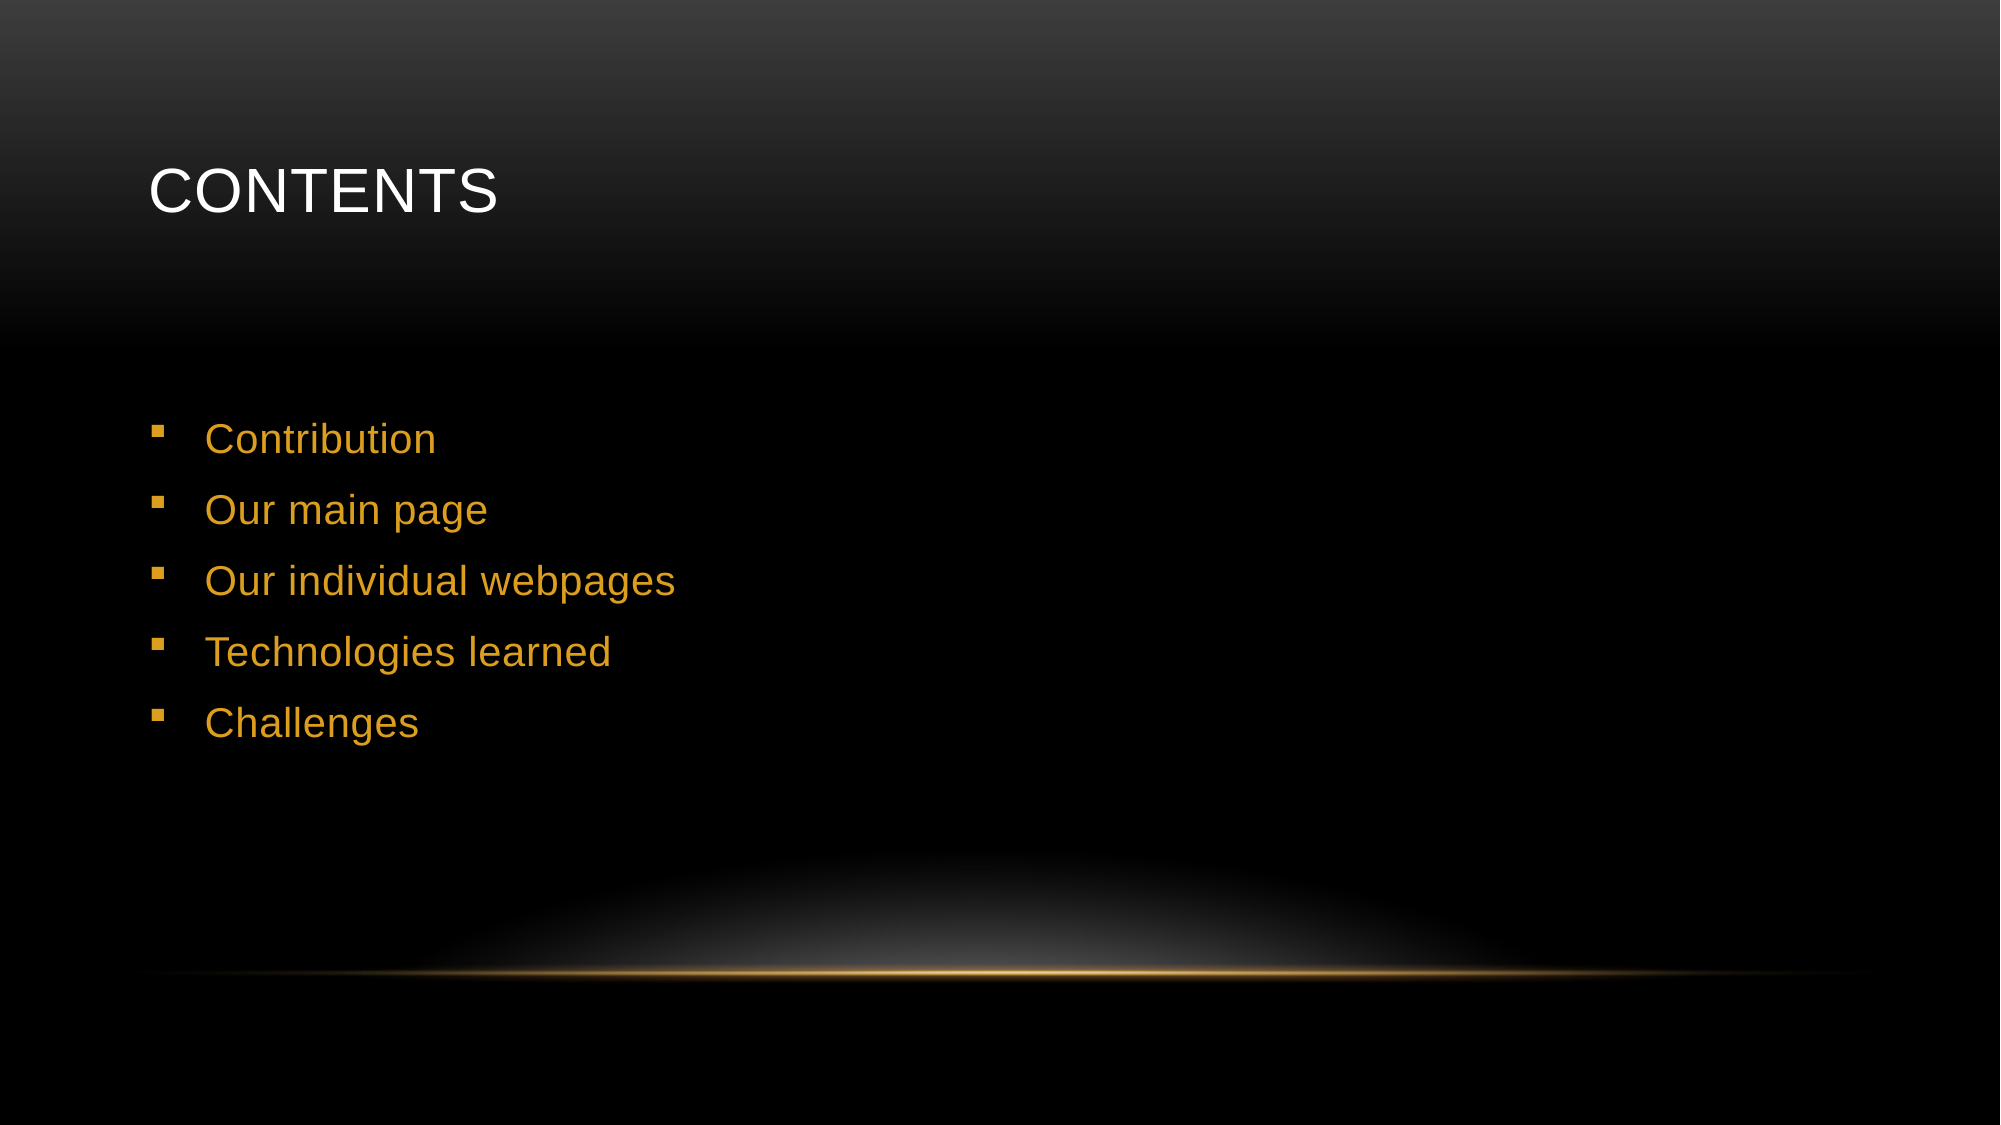

# CONTENTS

Contribution
Our main page
Our individual webpages
Technologies learned
Challenges